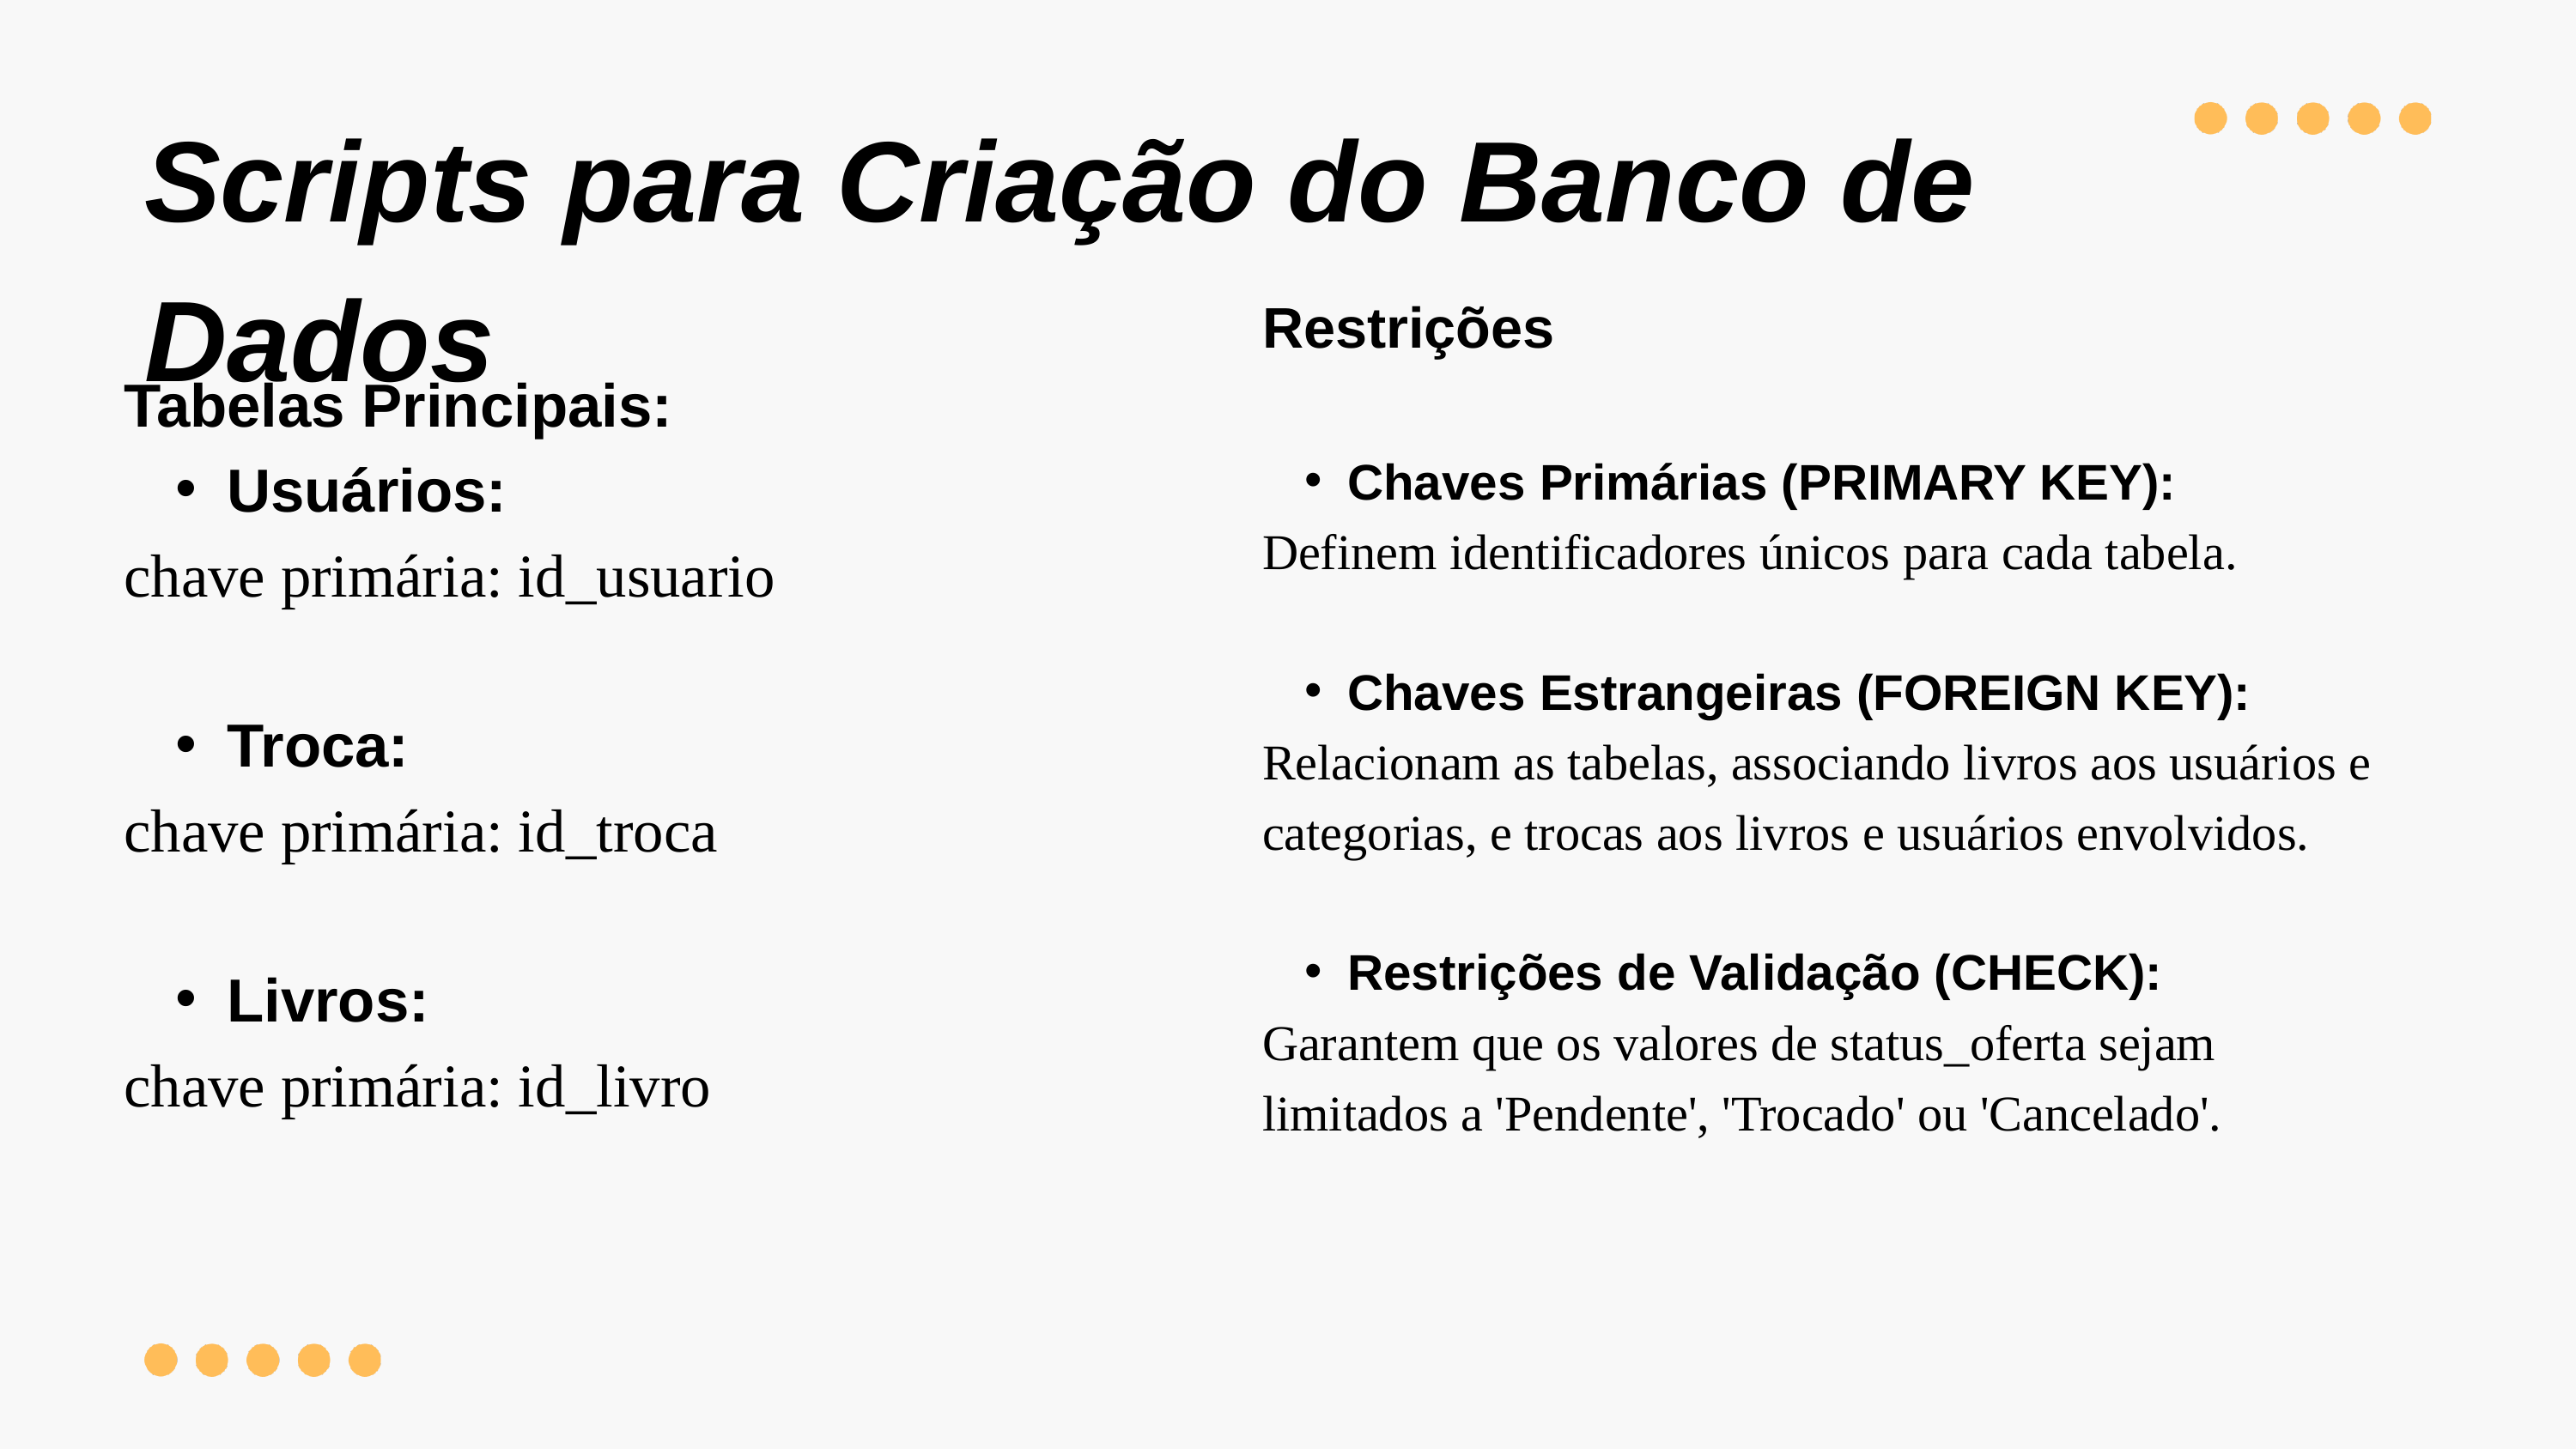

Scripts para Criação do Banco de Dados

Tabelas Principais:
Usuários:
chave primária: id_usuario

Troca:
chave primária: id_troca

Livros:
chave primária: id_livro

Restrições

Chaves Primárias (PRIMARY KEY):
Definem identificadores únicos para cada tabela.

Chaves Estrangeiras (FOREIGN KEY):
Relacionam as tabelas, associando livros aos usuários e categorias, e trocas aos livros e usuários envolvidos.

Restrições de Validação (CHECK):
Garantem que os valores de status_oferta sejam limitados a 'Pendente', 'Trocado' ou 'Cancelado'.